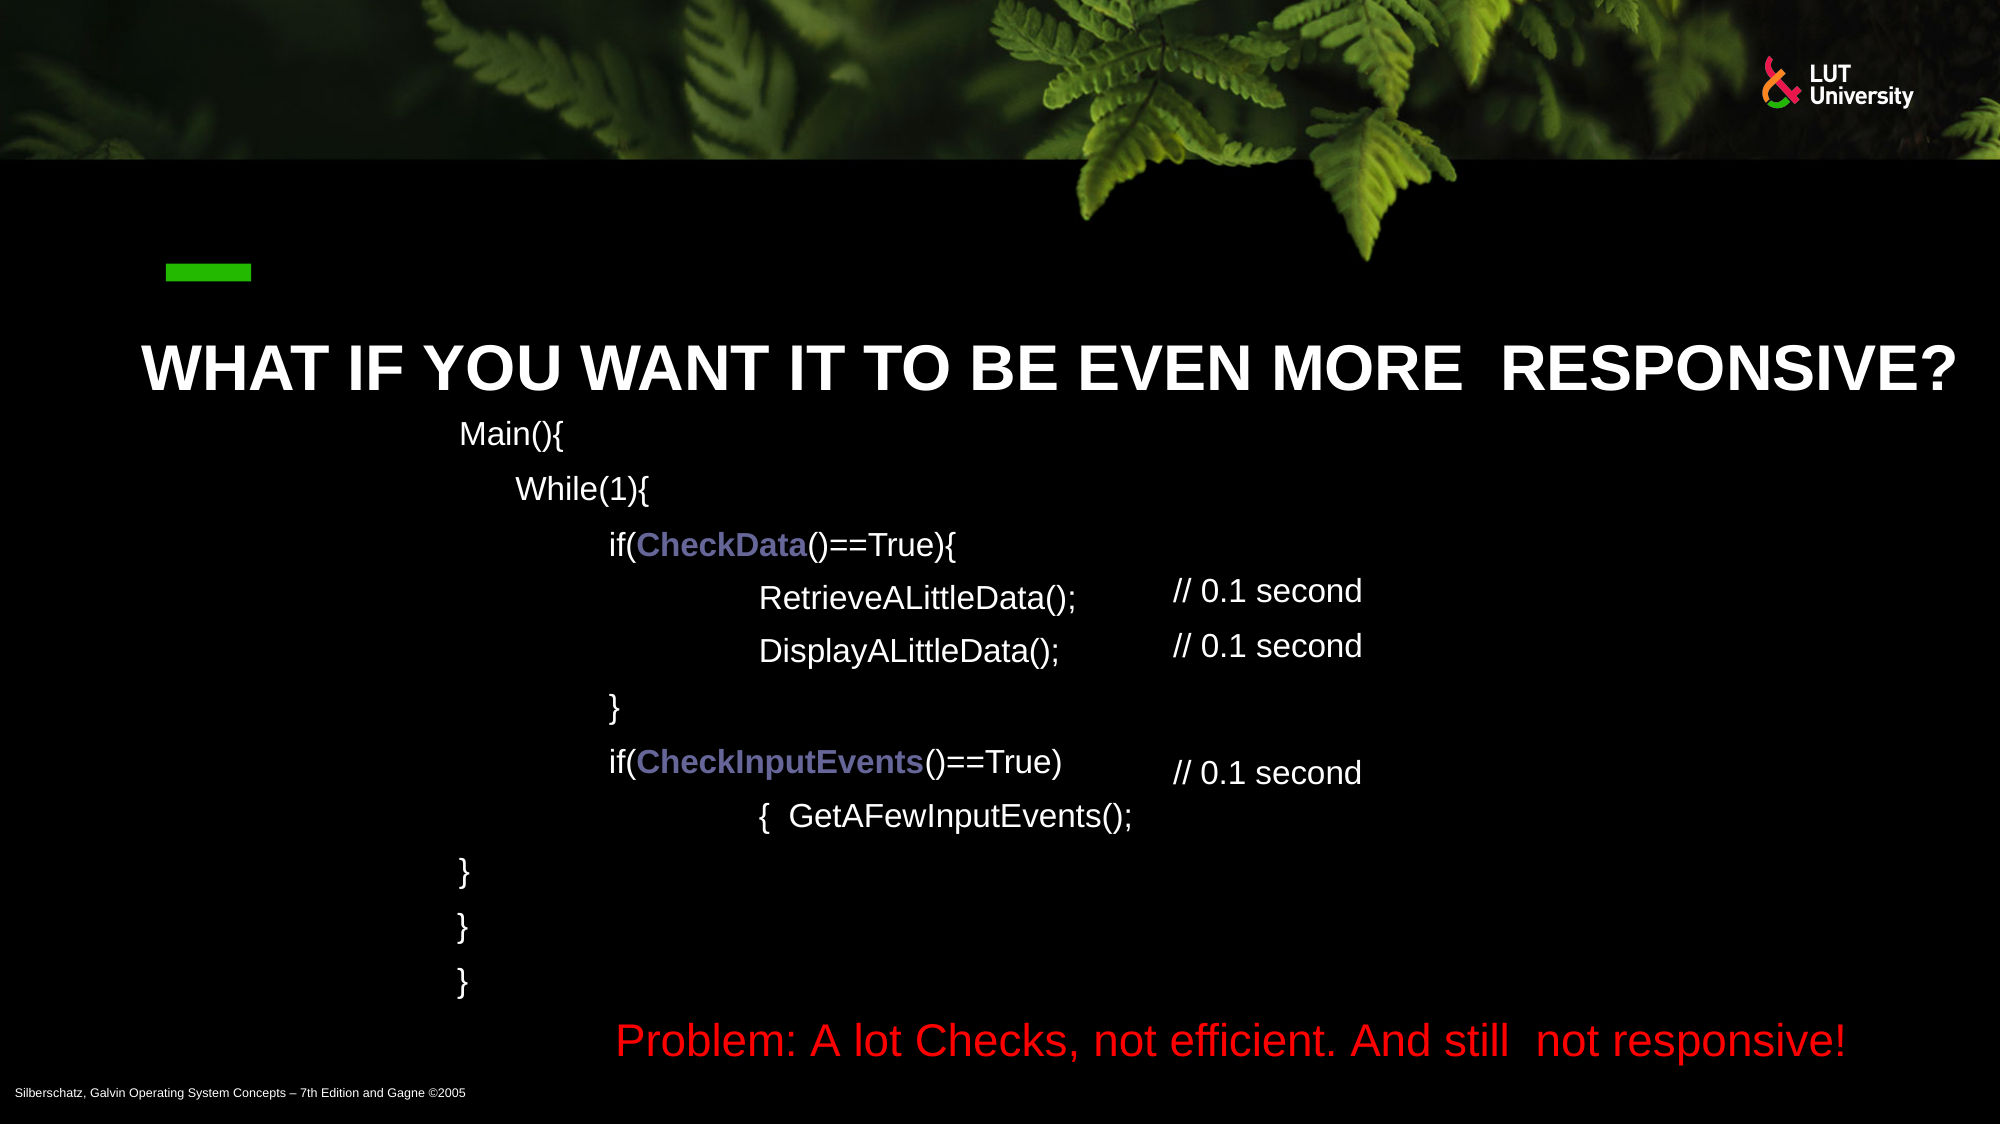

# What if you want it to be even more  responsive?
Main(){
While(1){
if(CheckData()==True){
RetrieveALittleData();  DisplayALittleData();
}
if(CheckInputEvents()==True){  GetAFewInputEvents();
}
}
}
// 0.1 second
// 0.1 second
// 0.1 second
Problem: A lot Checks, not efficient. And still  not responsive!
Silberschatz, Galvin Operating System Concepts – 7th Edition and Gagne ©2005